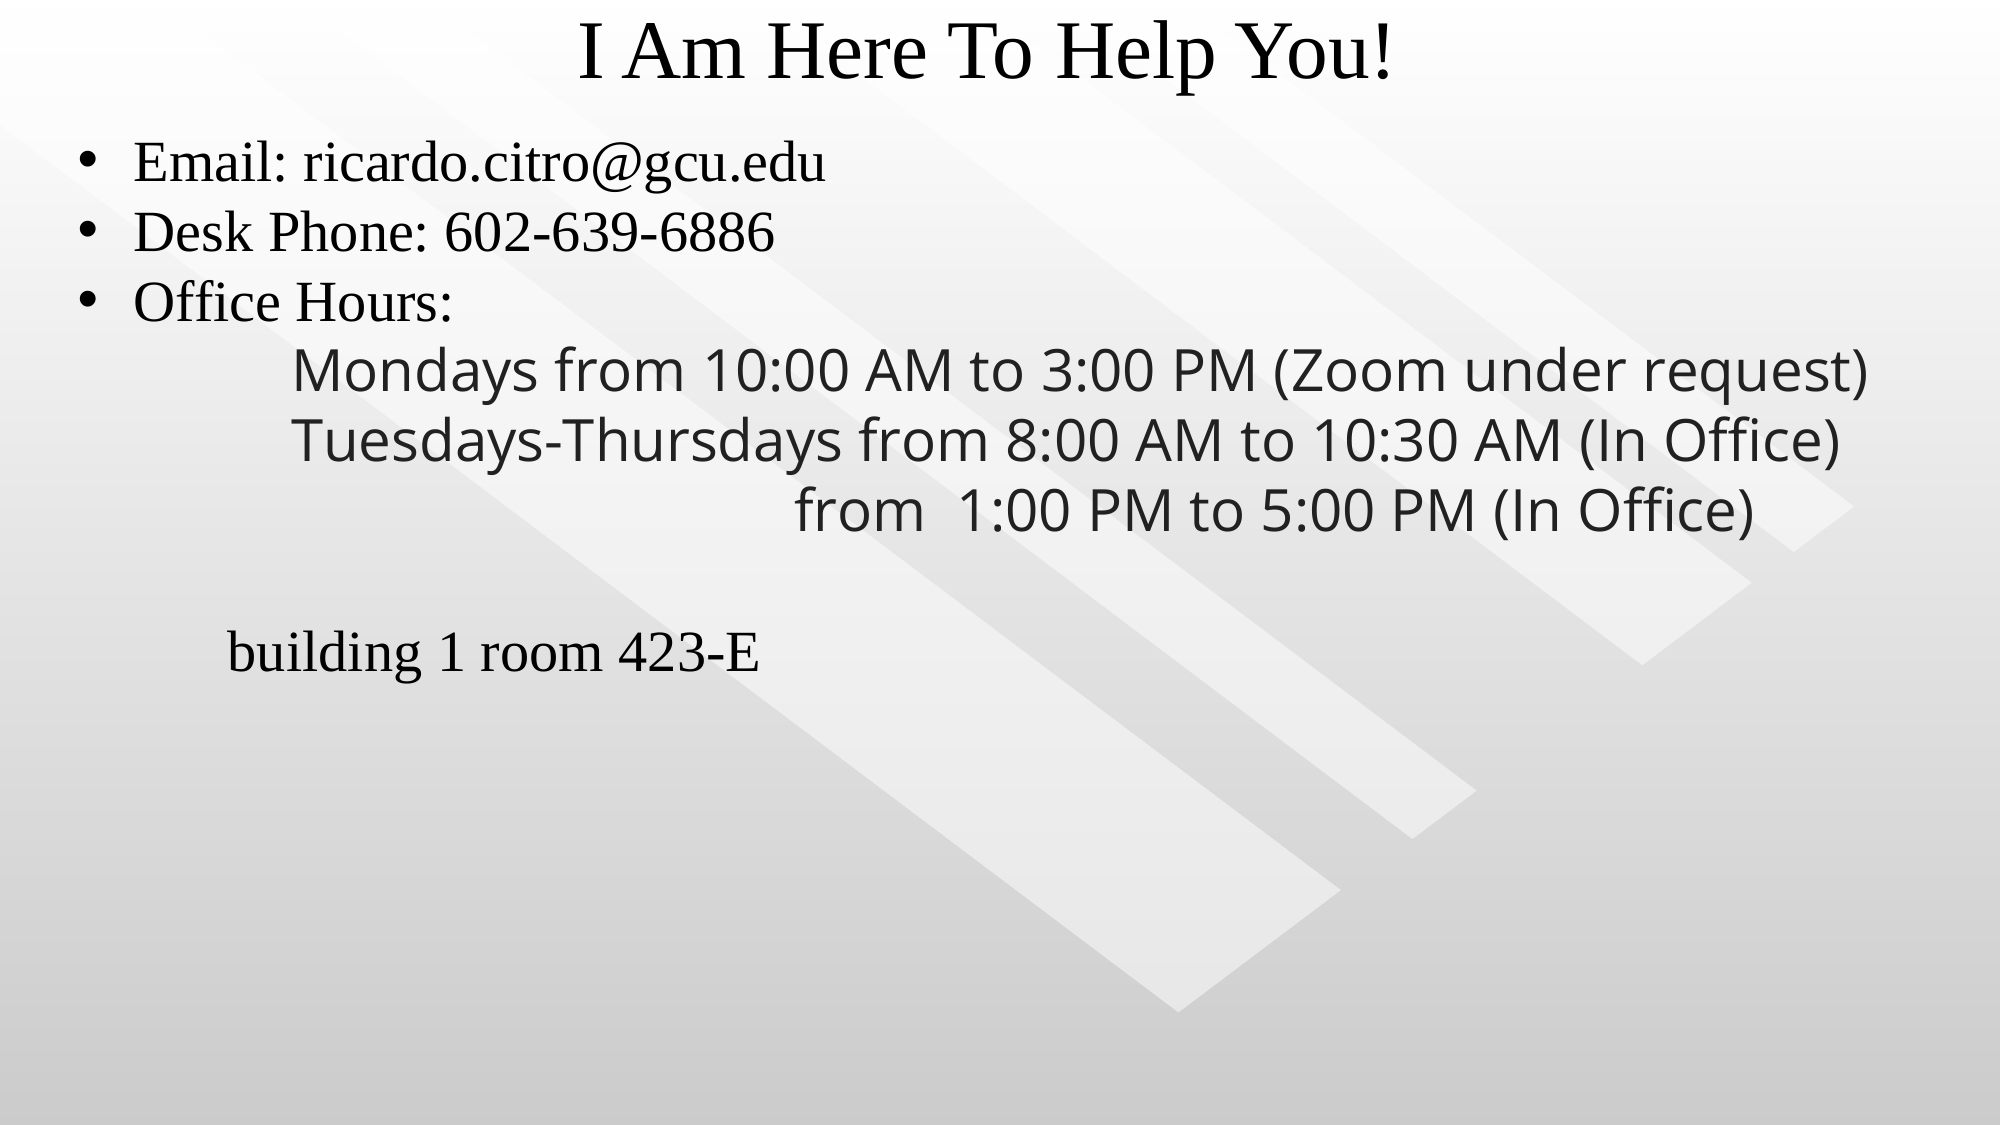

# I Am Here To Help You!
Email: ricardo.citro@gcu.edu
Desk Phone: 602-639-6886
Office Hours:
              Mondays from 10:00 AM to 3:00 PM (Zoom under request)
              Tuesdays-Thursdays from 8:00 AM to 10:30 AM (In Office)
                                               from  1:00 PM to 5:00 PM (In Office)
building 1 room 423-E